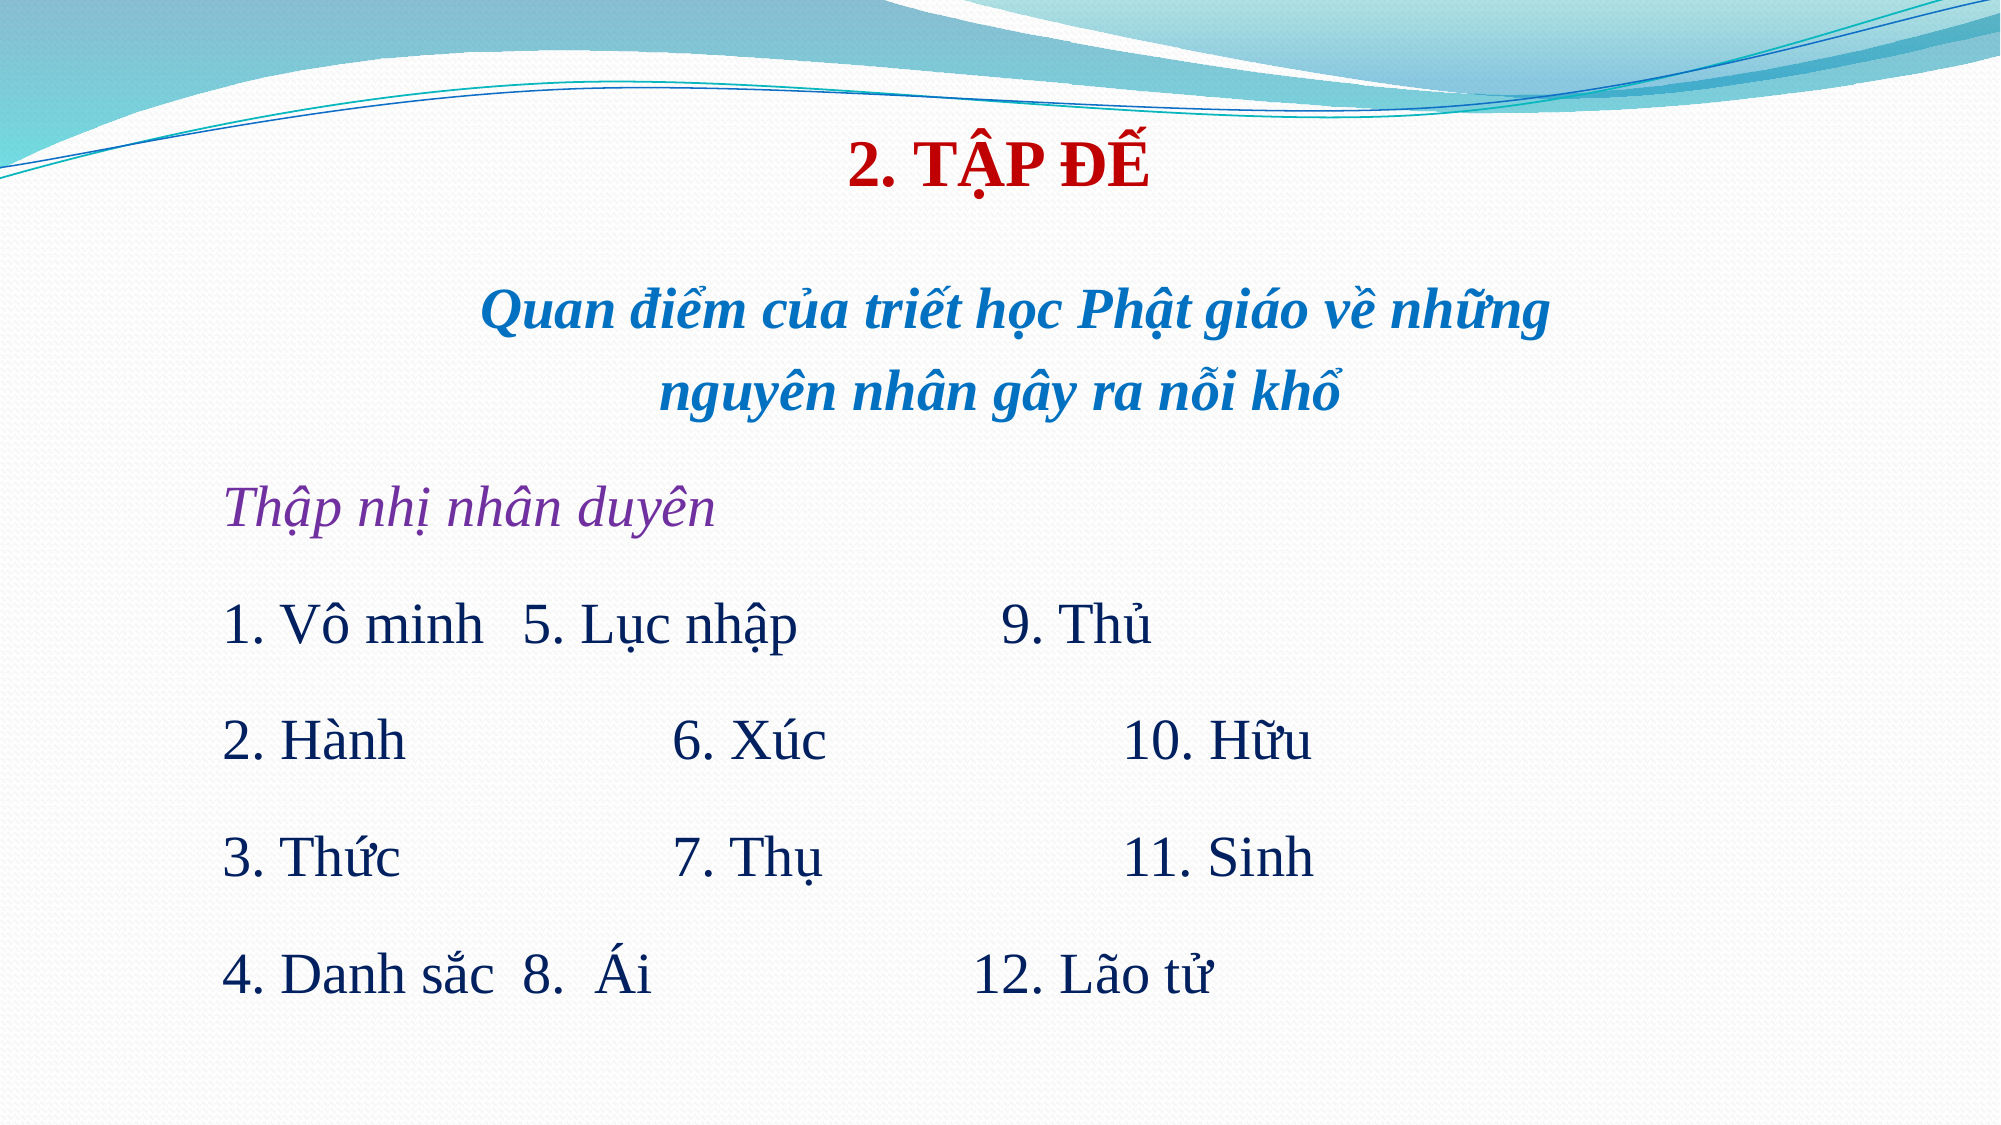

# 2. TẬP ĐẾ
	Quan điểm của triết học Phật giáo về những
 nguyên nhân gây ra nỗi khổ
	Thập nhị nhân duyên
	1. Vô minh	5. Lục nhập	 	  9. Thủ
	2. Hành		6. Xúc		10. Hữu
	3. Thức		7. Thụ		11. Sinh
	4. Danh sắc	8.  Ái			12. Lão tử